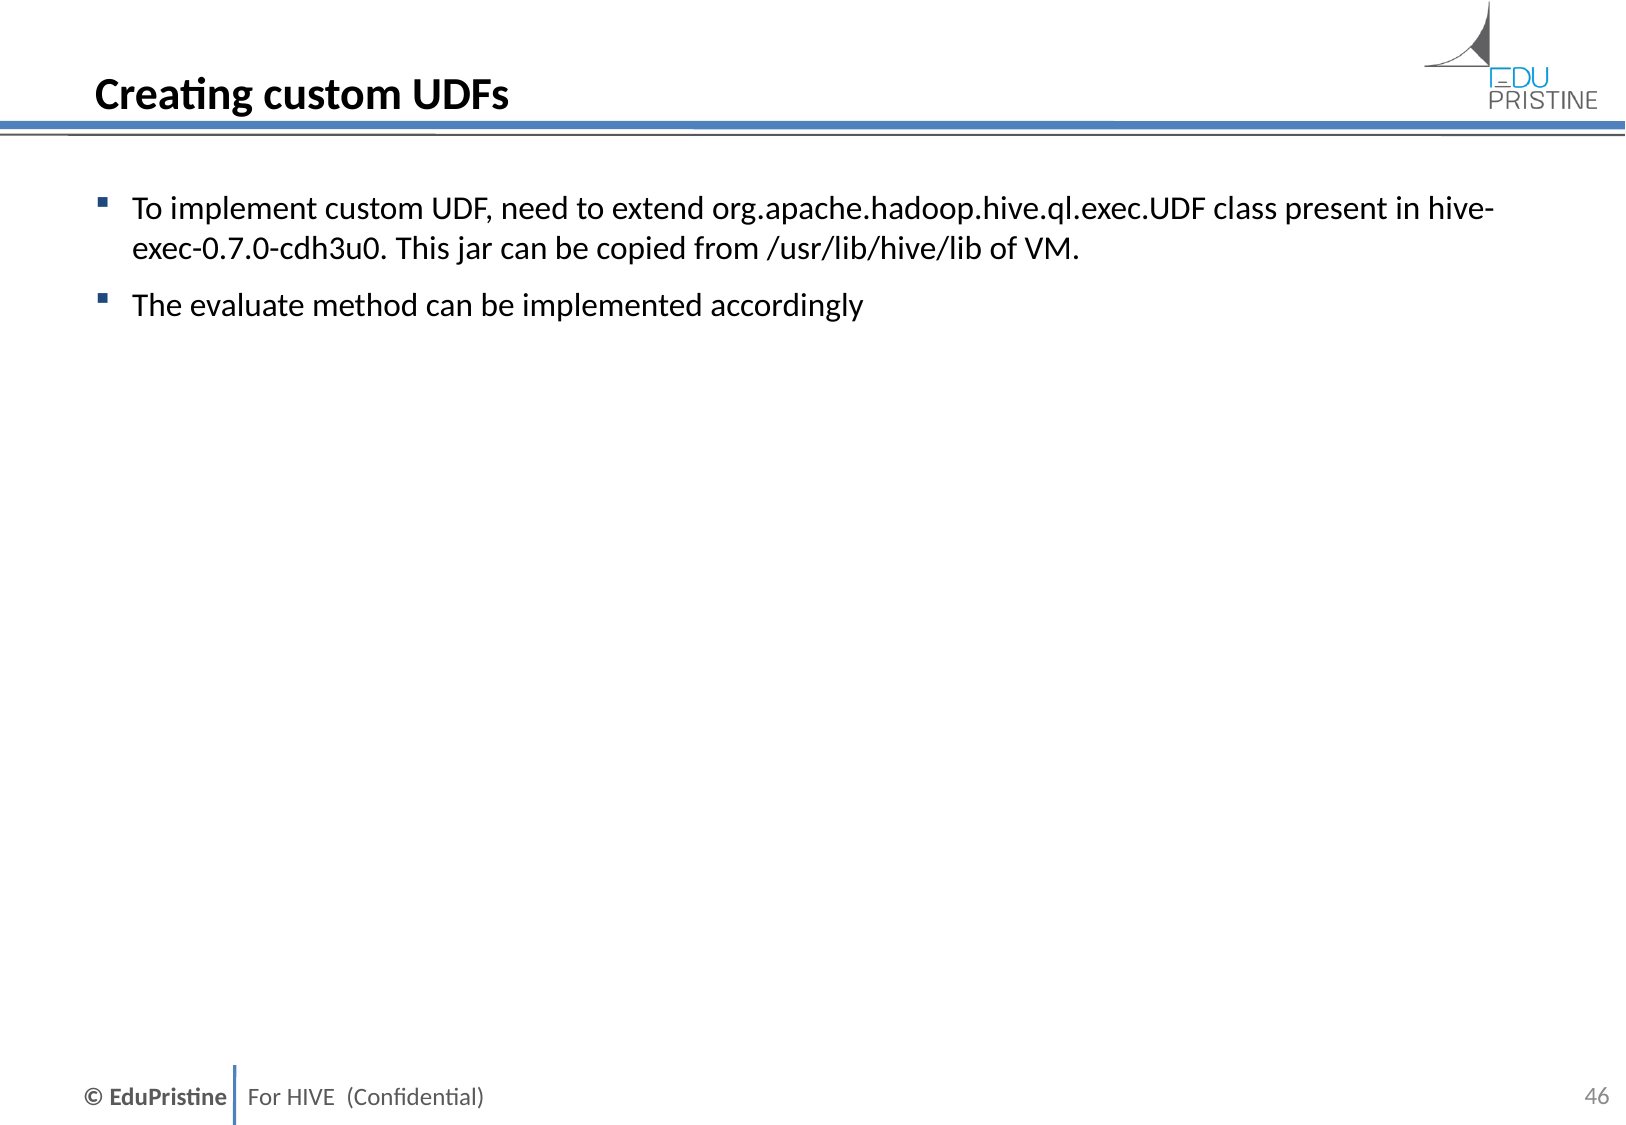

# Creating custom UDFs
To implement custom UDF, need to extend org.apache.hadoop.hive.ql.exec.UDF class present in hive-exec-0.7.0-cdh3u0. This jar can be copied from /usr/lib/hive/lib of VM.
The evaluate method can be implemented accordingly
46